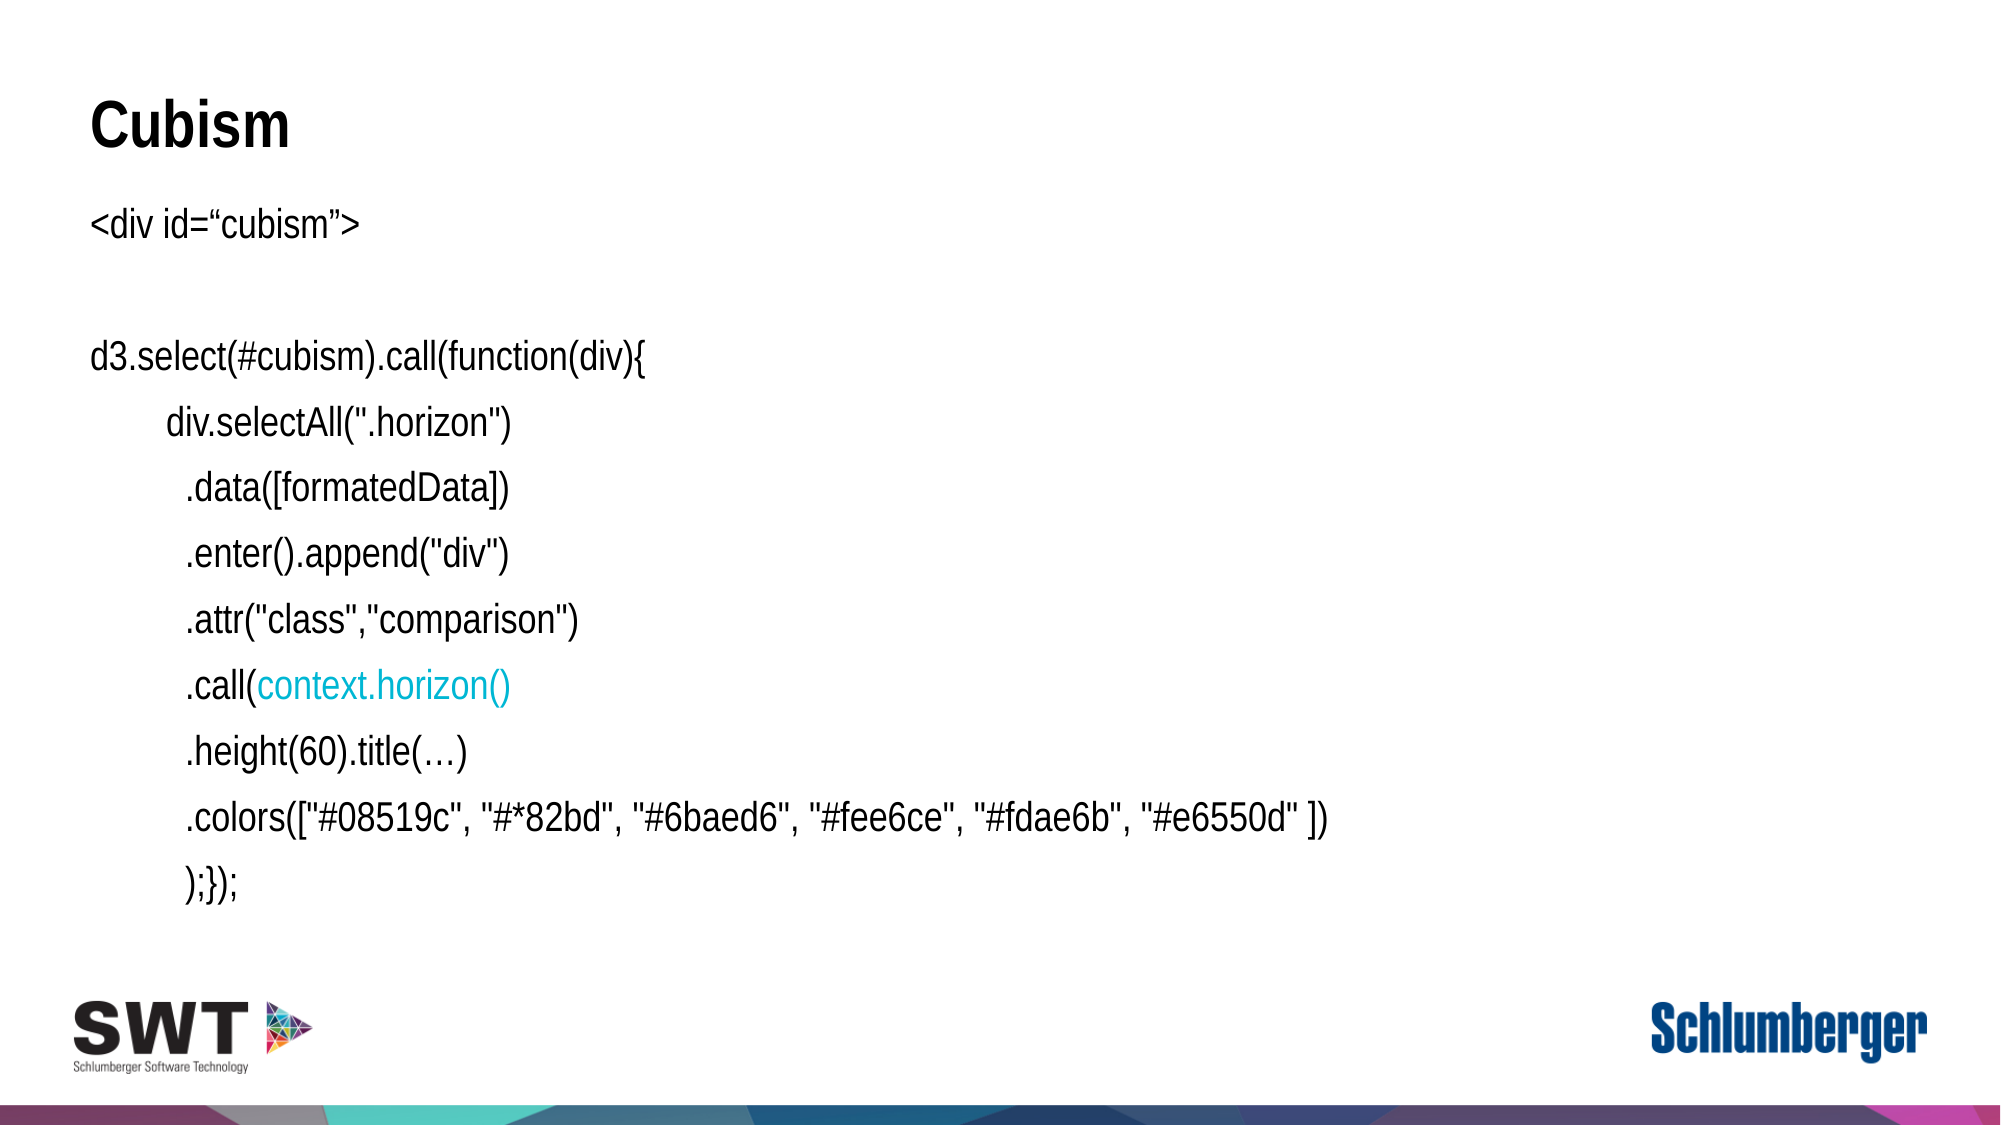

# Cubism
<div id=“cubism”>

d3.select(#cubism).call(function(div){
        div.selectAll(".horizon")
          .data([formatedData])
          .enter().append("div")
          .attr("class","comparison")
          .call(context.horizon()
          .height(60).title(…)
          .colors(["#08519c", "#*82bd", "#6baed6", "#fee6ce", "#fdae6b", "#e6550d" ])
          );});